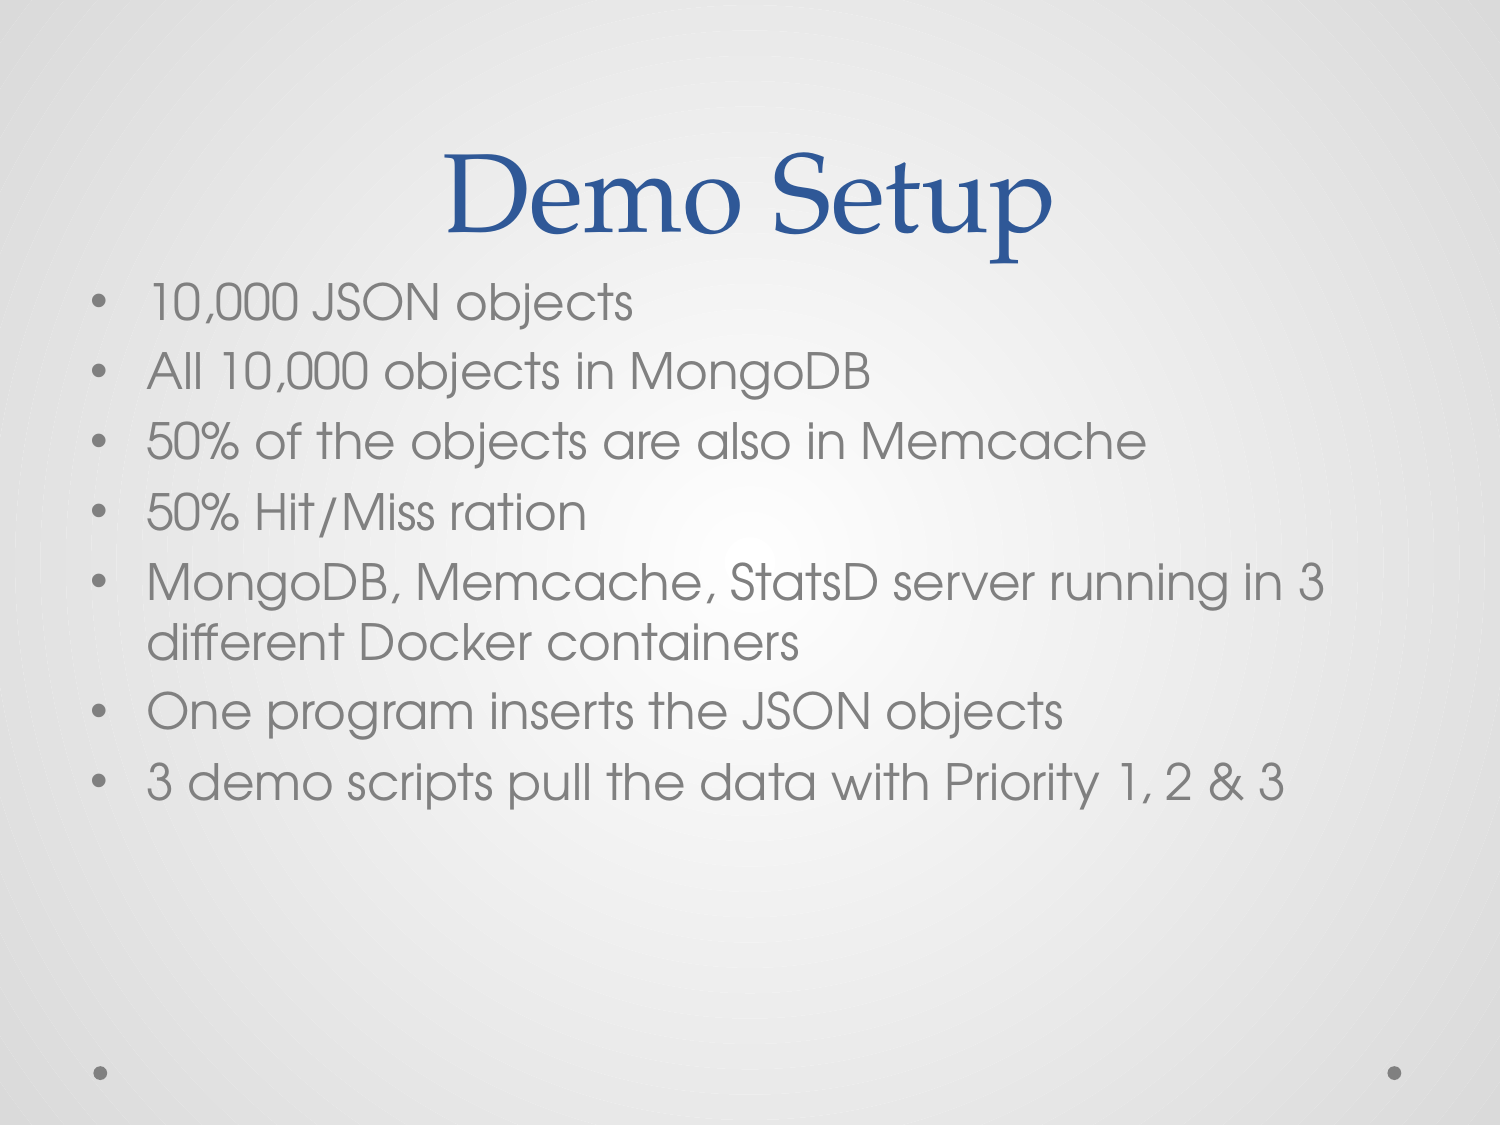

# Demo Setup
10,000 JSON objects
All 10,000 objects in MongoDB
50% of the objects are also in Memcache
50% Hit/Miss ration
MongoDB, Memcache, StatsD server running in 3 different Docker containers
One program inserts the JSON objects
3 demo scripts pull the data with Priority 1, 2 & 3